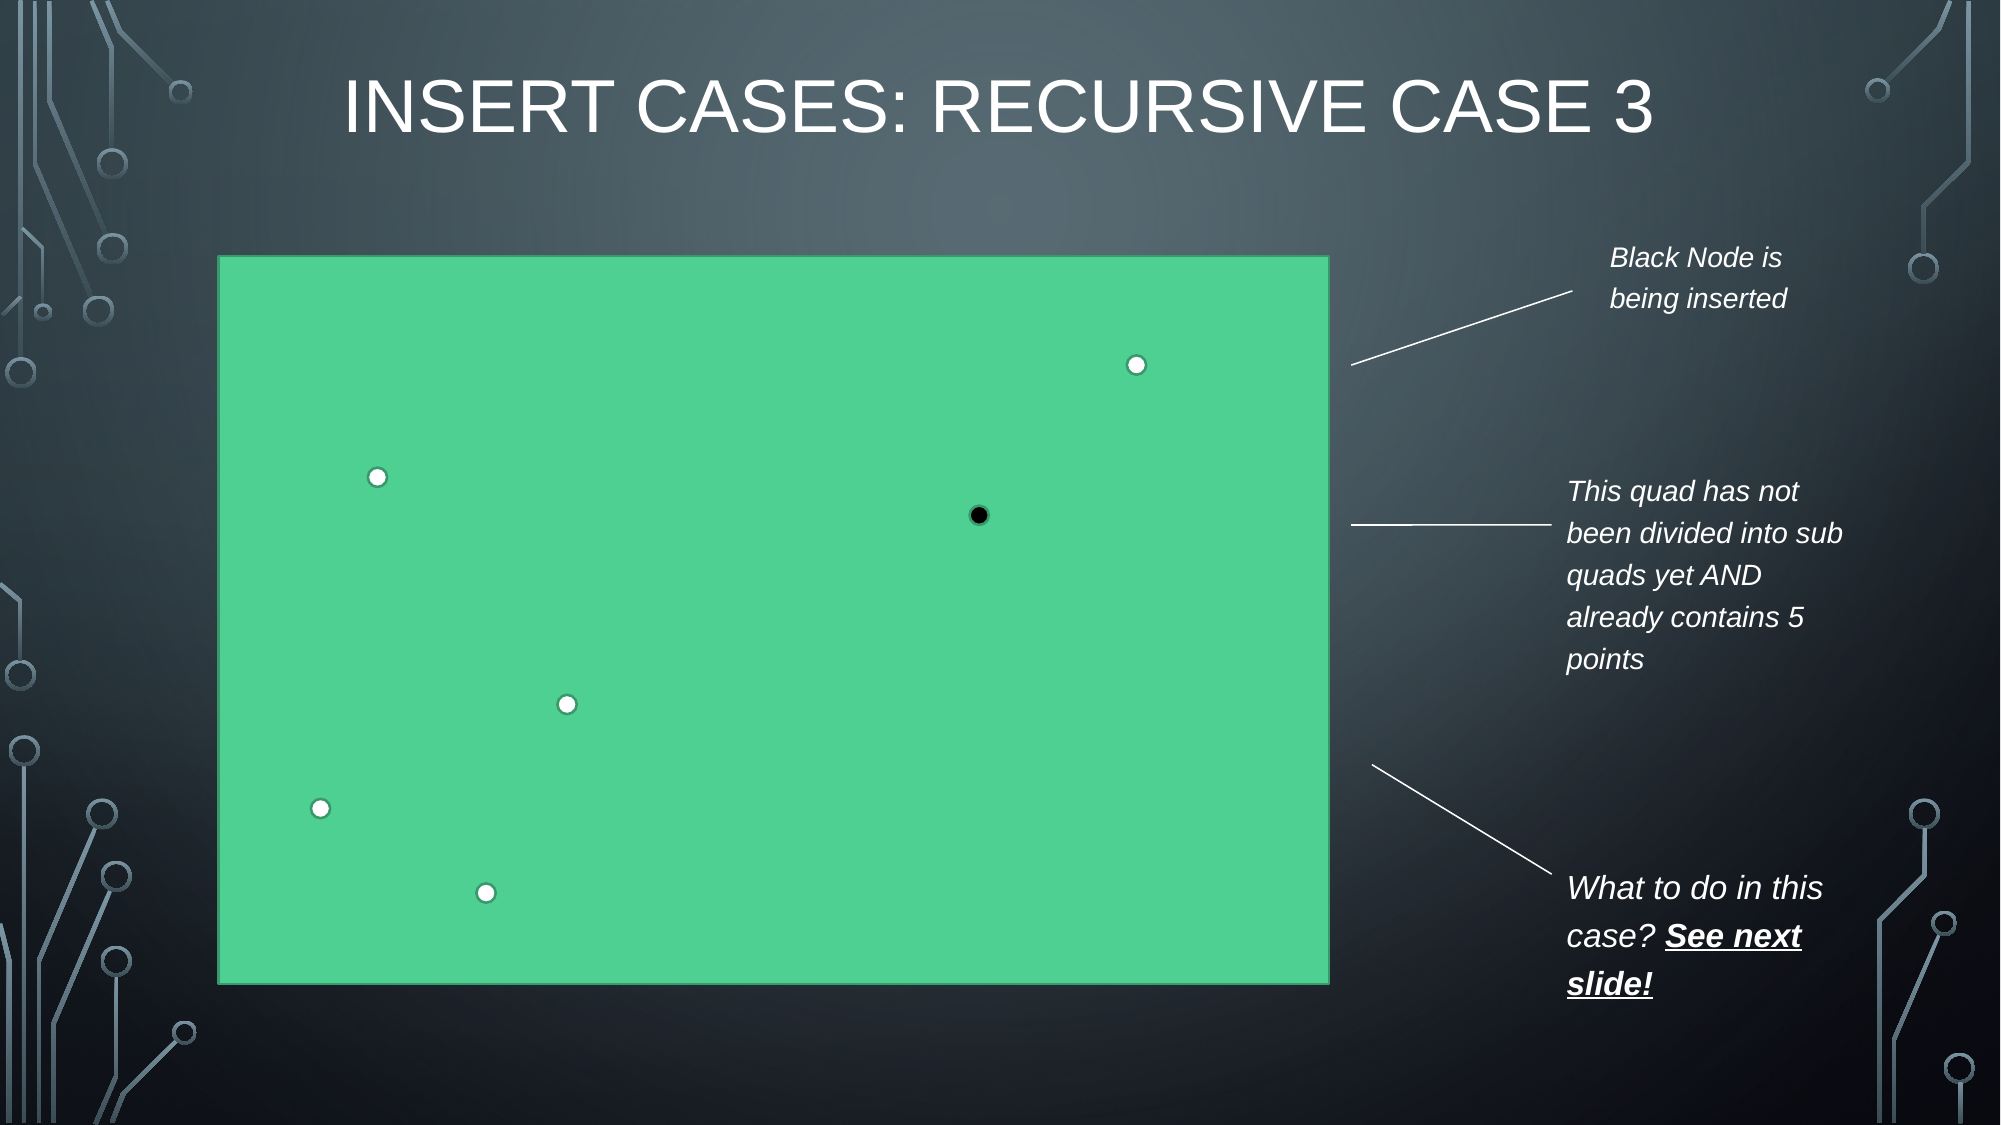

# Insert Cases: Recursive Case 3
Black Node is being inserted

This quad has not been divided into sub quads yet AND already contains 5 points

What to do in this case? See next slide!